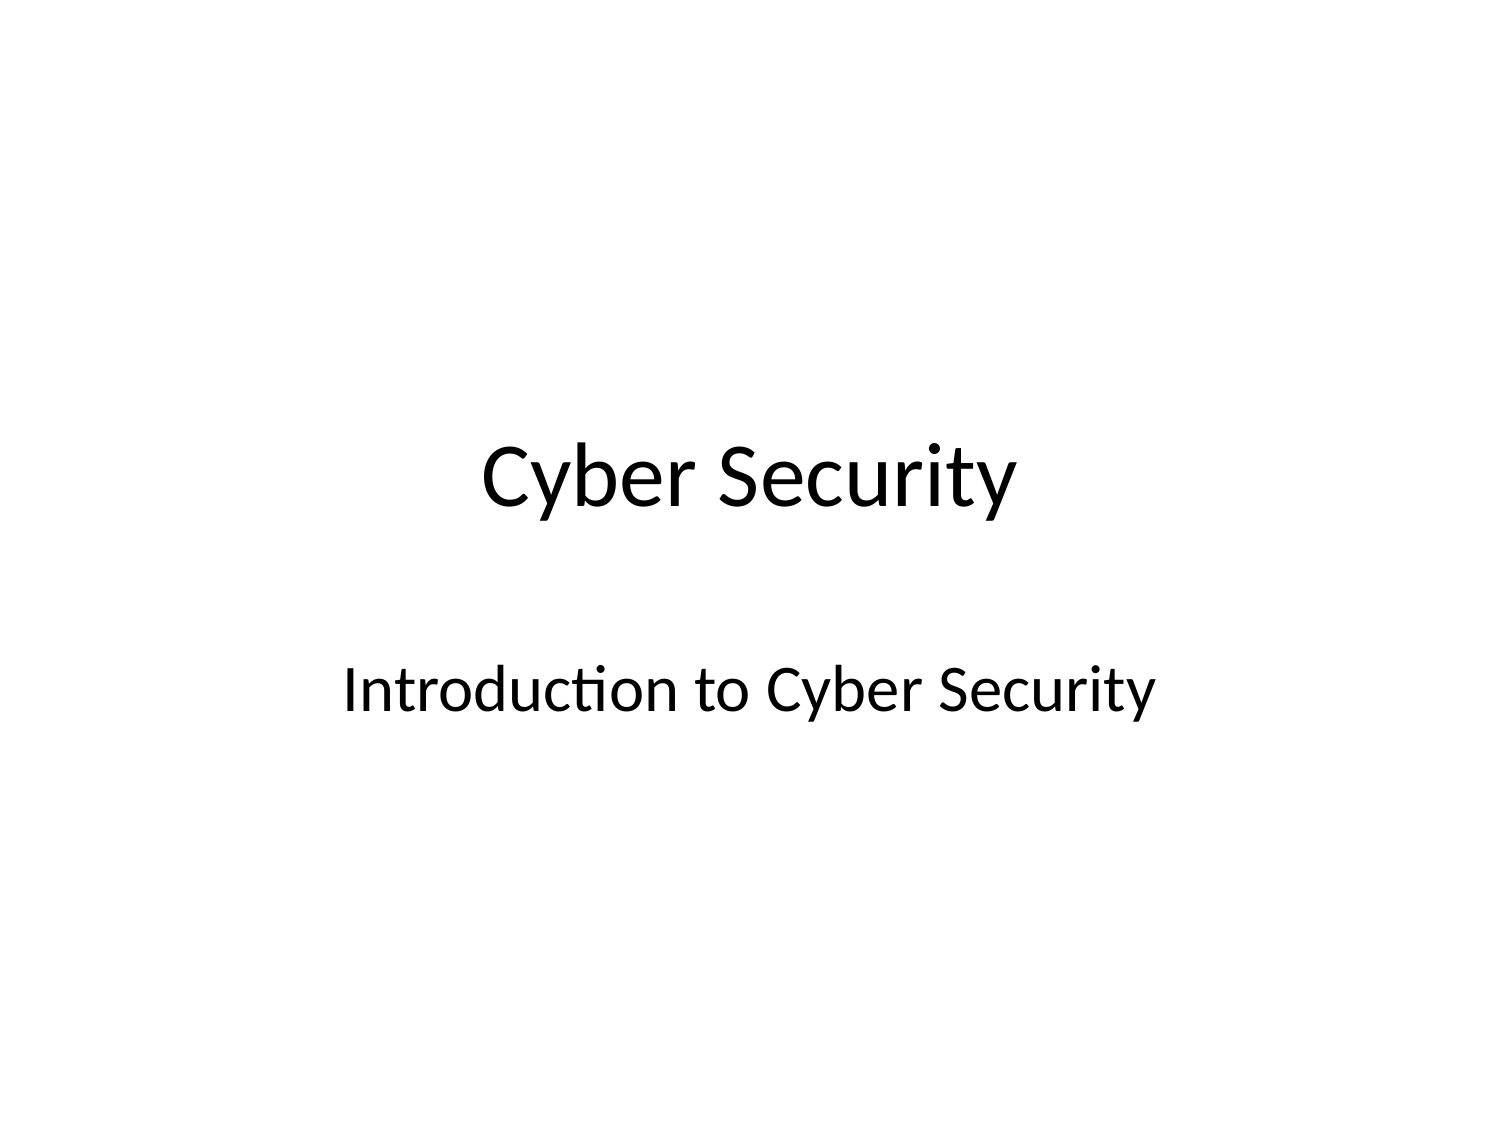

# Cyber Security
Introduction to Cyber Security